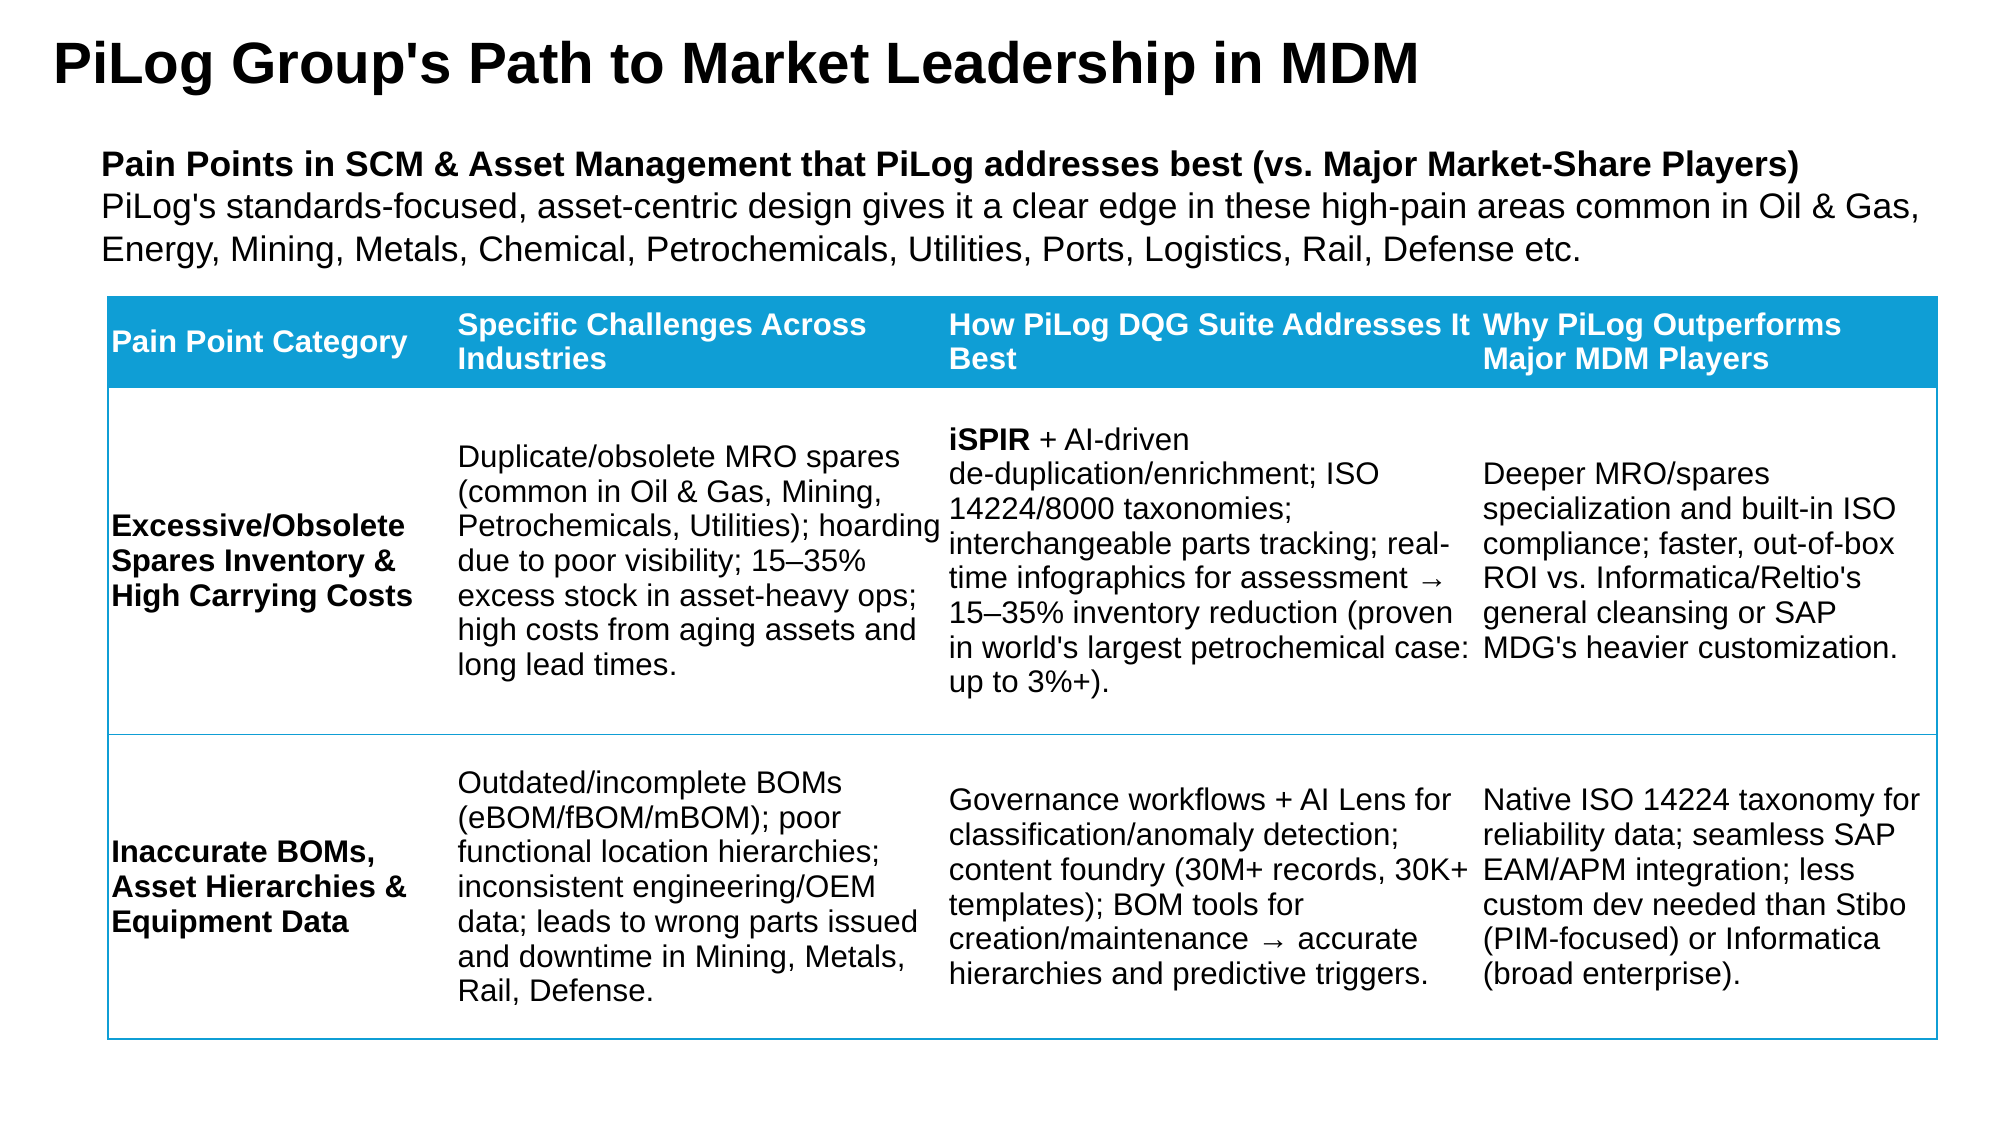

PiLog Group's Path to Market Leadership in MDM
Pain Points in SCM & Asset Management that PiLog addresses best (vs. Major Market-Share Players)
PiLog's standards-focused, asset-centric design gives it a clear edge in these high-pain areas common in Oil & Gas, Energy, Mining, Metals, Chemical, Petrochemicals, Utilities, Ports, Logistics, Rail, Defense etc.
| Pain Point Category | Specific Challenges Across Industries | How PiLog DQG Suite Addresses It Best | Why PiLog Outperforms Major MDM Players |
| --- | --- | --- | --- |
| Excessive/Obsolete Spares Inventory & High Carrying Costs | Duplicate/obsolete MRO spares (common in Oil & Gas, Mining, Petrochemicals, Utilities); hoarding due to poor visibility; 15–35% excess stock in asset-heavy ops; high costs from aging assets and long lead times. | iSPIR + AI-driven de-duplication/enrichment; ISO 14224/8000 taxonomies; interchangeable parts tracking; real-time infographics for assessment → 15–35% inventory reduction (proven in world's largest petrochemical case: up to 3%+). | Deeper MRO/spares specialization and built-in ISO compliance; faster, out-of-box ROI vs. Informatica/Reltio's general cleansing or SAP MDG's heavier customization. |
| Inaccurate BOMs, Asset Hierarchies & Equipment Data | Outdated/incomplete BOMs (eBOM/fBOM/mBOM); poor functional location hierarchies; inconsistent engineering/OEM data; leads to wrong parts issued and downtime in Mining, Metals, Rail, Defense. | Governance workflows + AI Lens for classification/anomaly detection; content foundry (30M+ records, 30K+ templates); BOM tools for creation/maintenance → accurate hierarchies and predictive triggers. | Native ISO 14224 taxonomy for reliability data; seamless SAP EAM/APM integration; less custom dev needed than Stibo (PIM-focused) or Informatica (broad enterprise). |